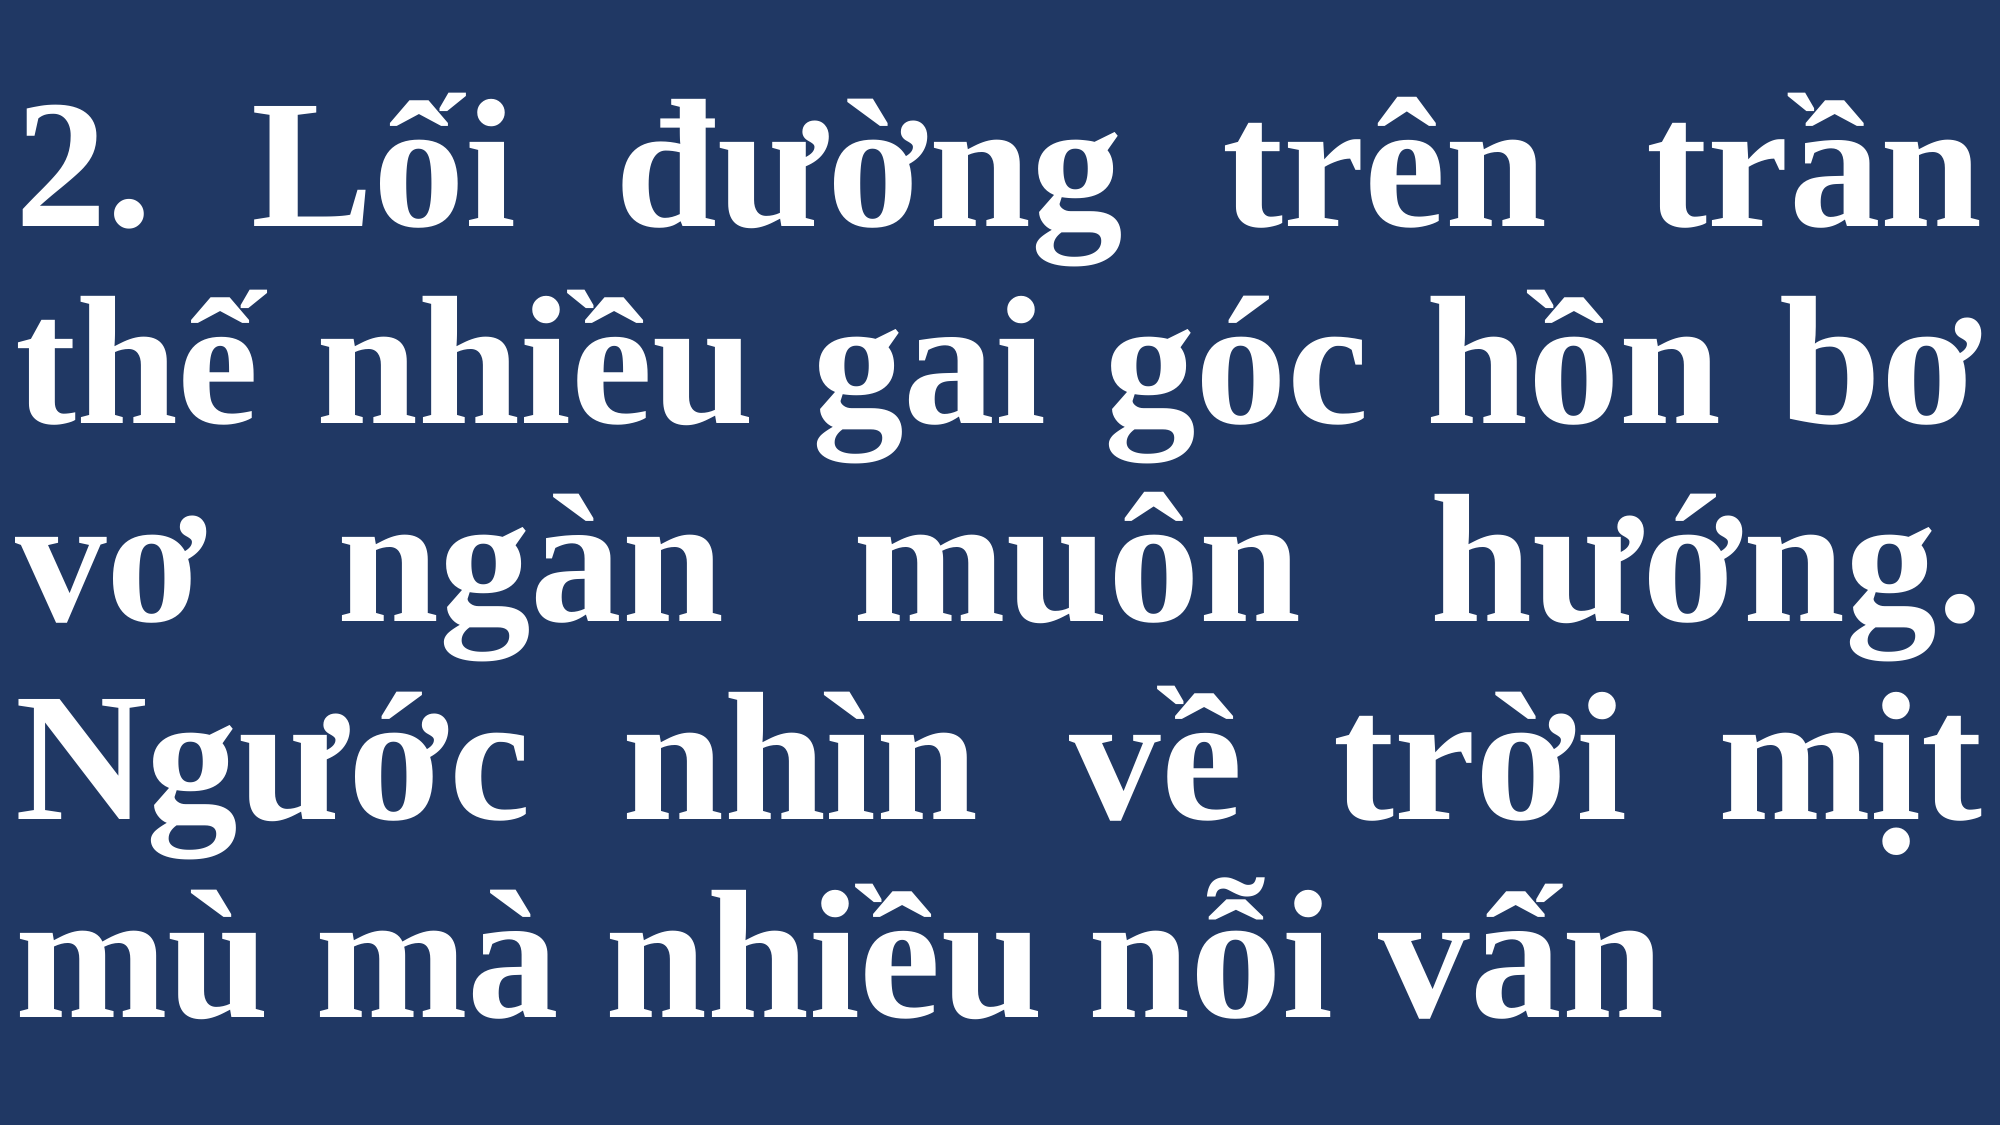

# 2. Lối đường trên trần thế nhiều gai góc hồn bơ vơ ngàn muôn hướng. Ngước nhìn về trời mịt mù mà nhiều nỗi vấn